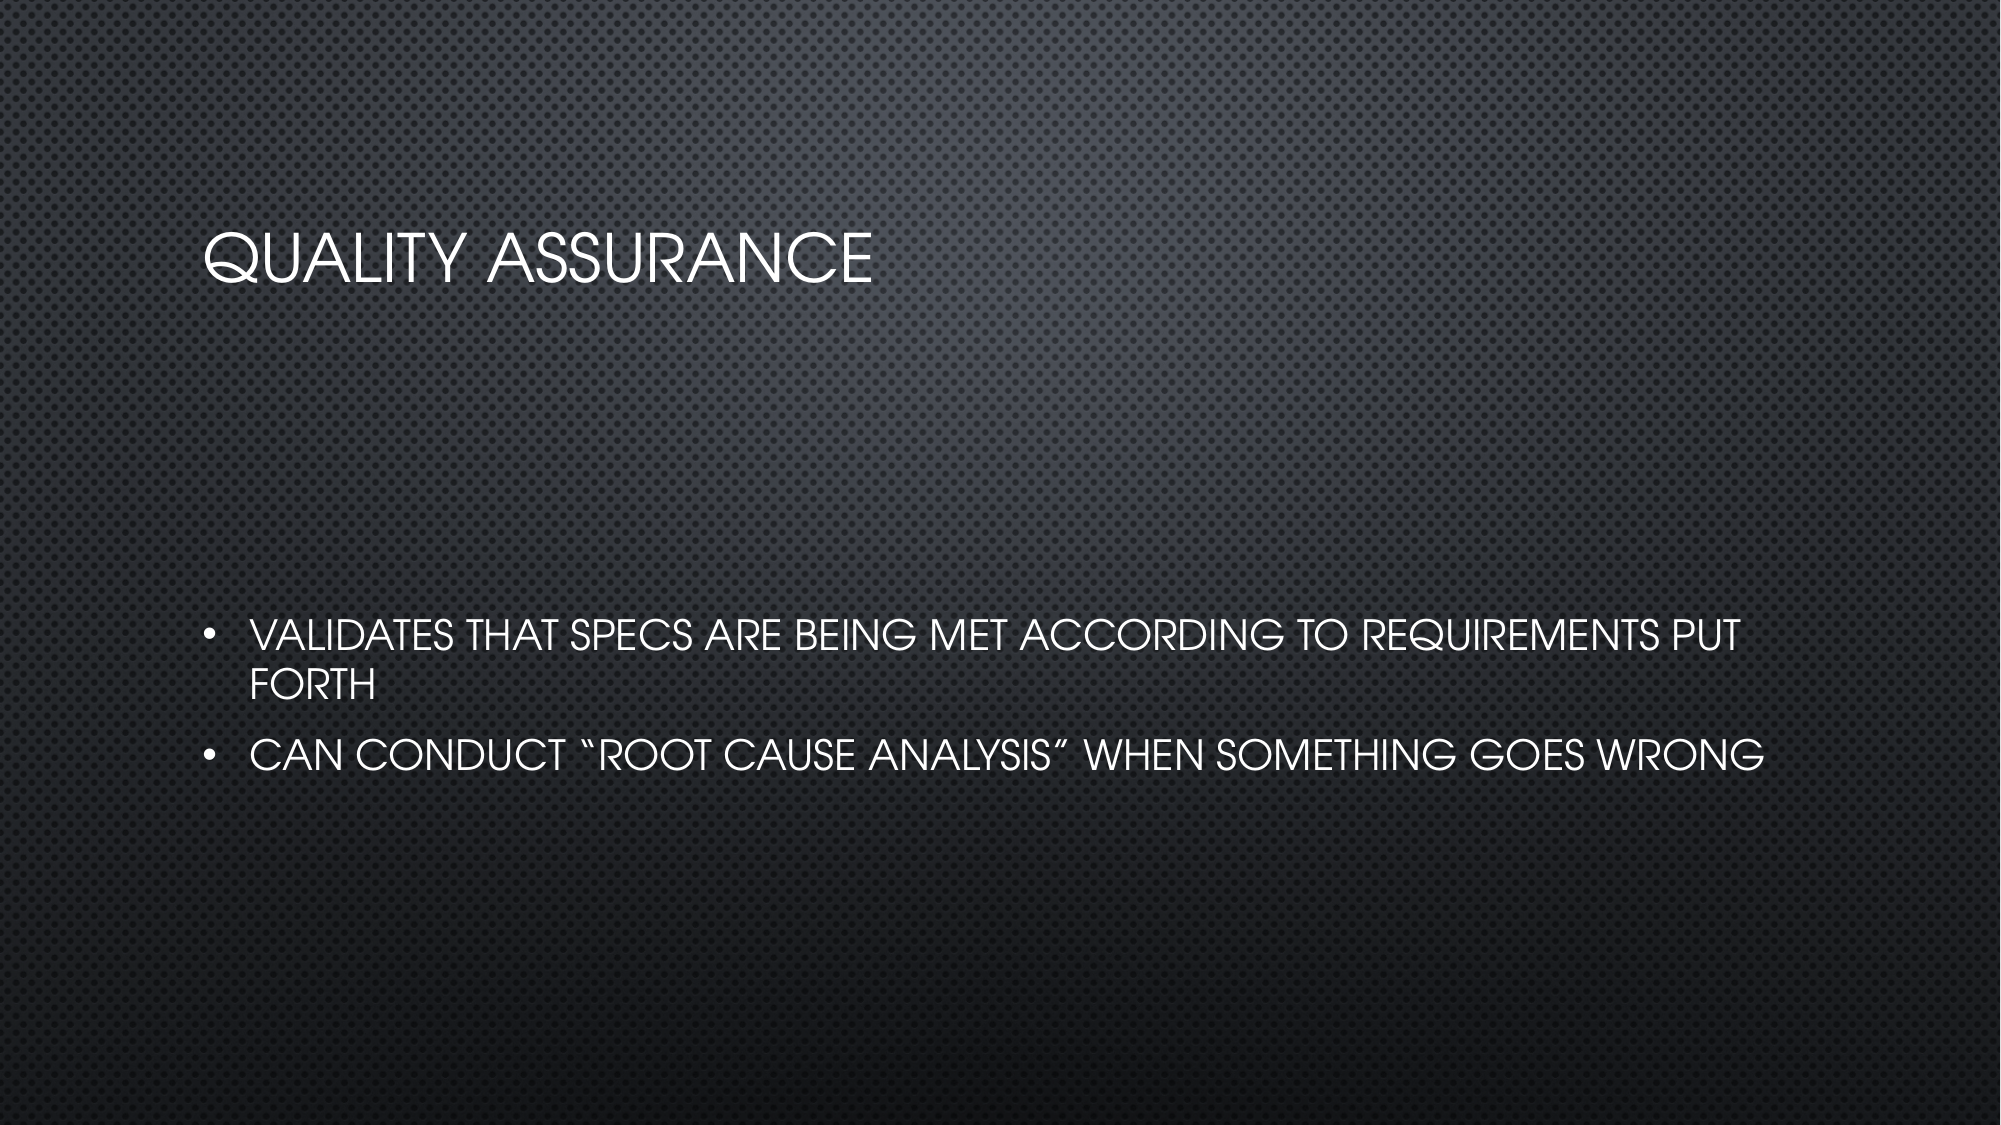

# Quality Assurance
Validates that specs are being met according to requirements put forth
Can conduct “Root Cause Analysis” when something goes wrong